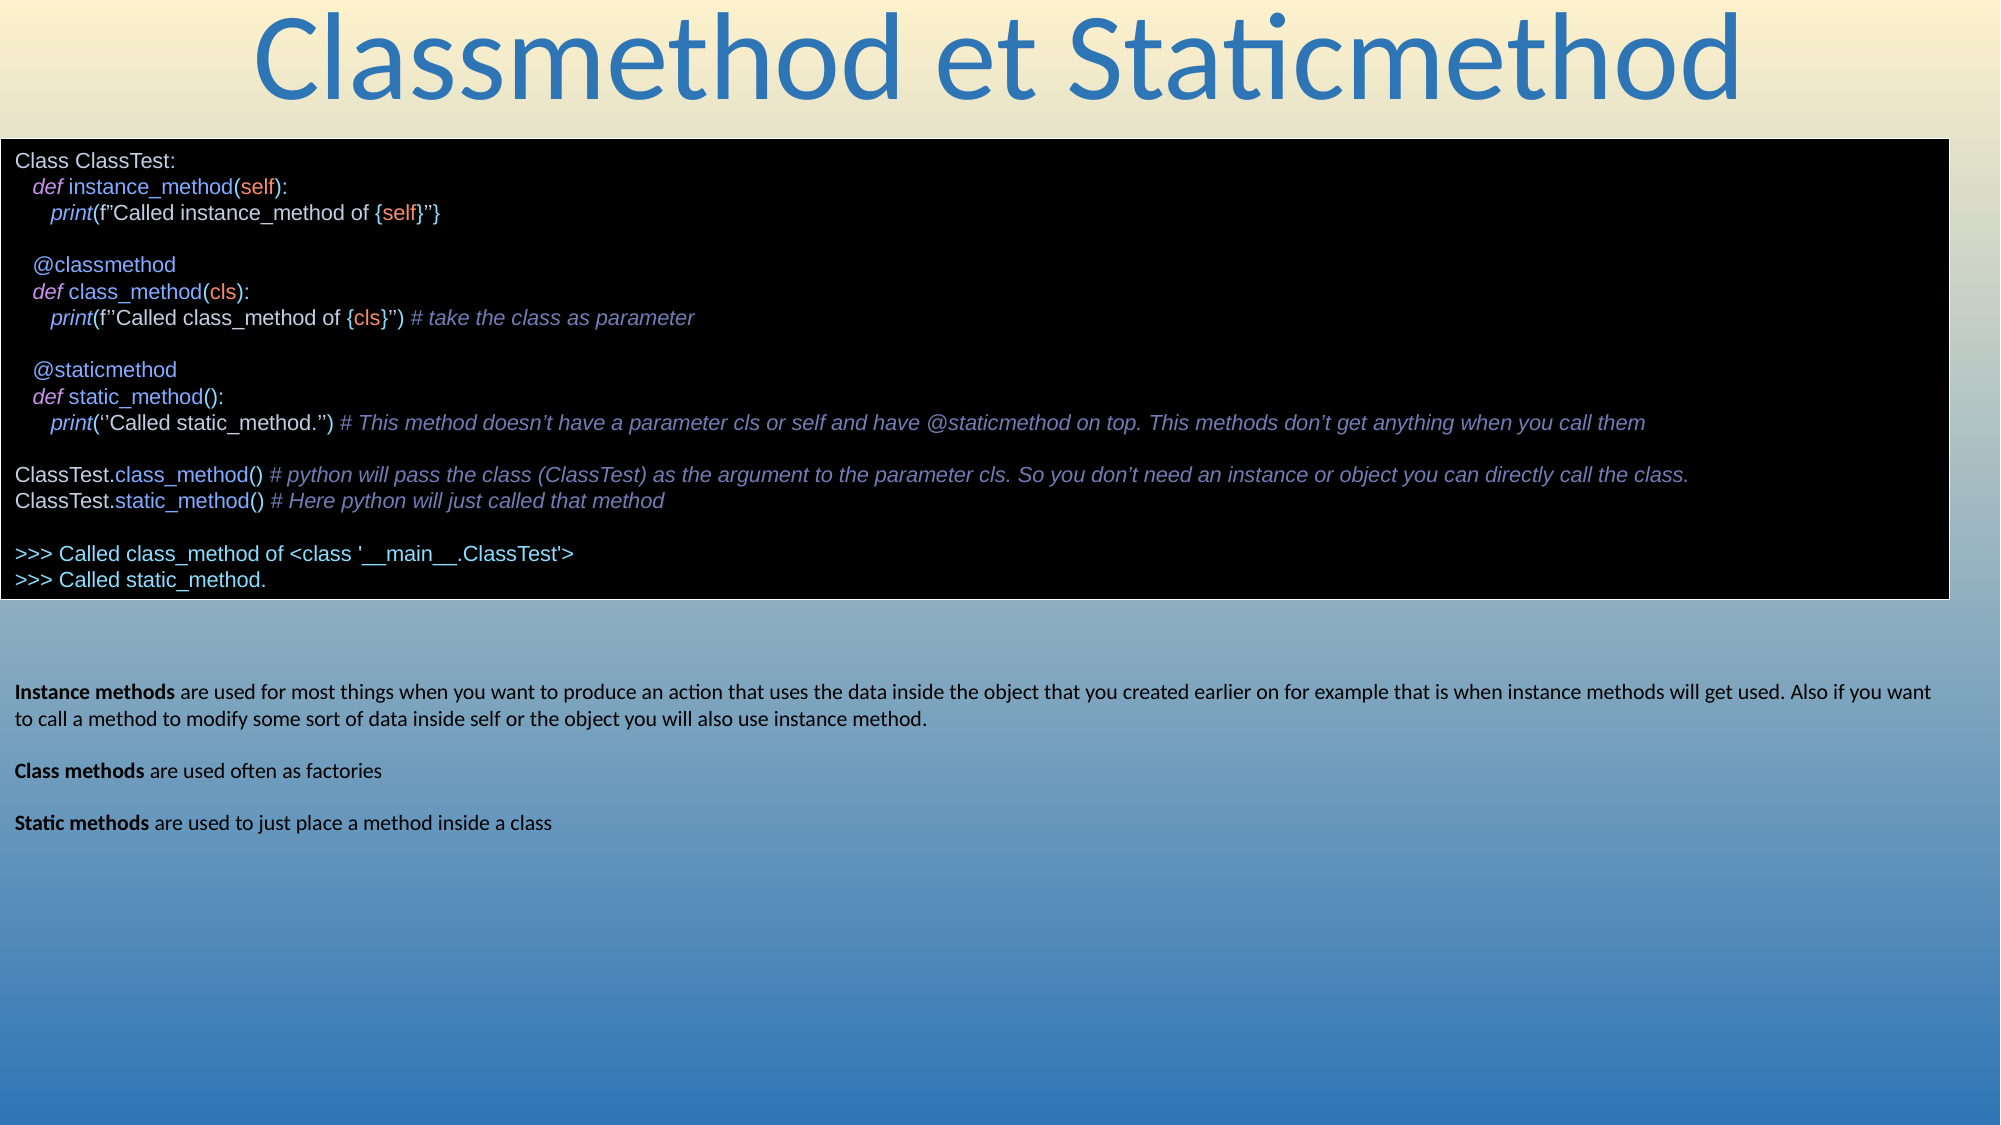

# Classmethod et Staticmethod
Class ClassTest:
   def instance_method(self):
      print(f”Called instance_method of {self}’’}
   @classmethod
   def class_method(cls):
      print(f’’Called class_method of {cls}’’) # take the class as parameter
   @staticmethod
   def static_method():
      print(‘’Called static_method.’’) # This method doesn’t have a parameter cls or self and have @staticmethod on top. This methods don’t get anything when you call them
ClassTest.class_method() # python will pass the class (ClassTest) as the argument to the parameter cls. So you don’t need an instance or object you can directly call the class.
ClassTest.static_method() # Here python will just called that method

>>> Called class_method of <class '__main__.ClassTest'>
>>> Called static_method.
Instance methods are used for most things when you want to produce an action that uses the data inside the object that you created earlier on for example that is when instance methods will get used. Also if you want to call a method to modify some sort of data inside self or the object you will also use instance method.

Class methods are used often as factories

Static methods are used to just place a method inside a class

337